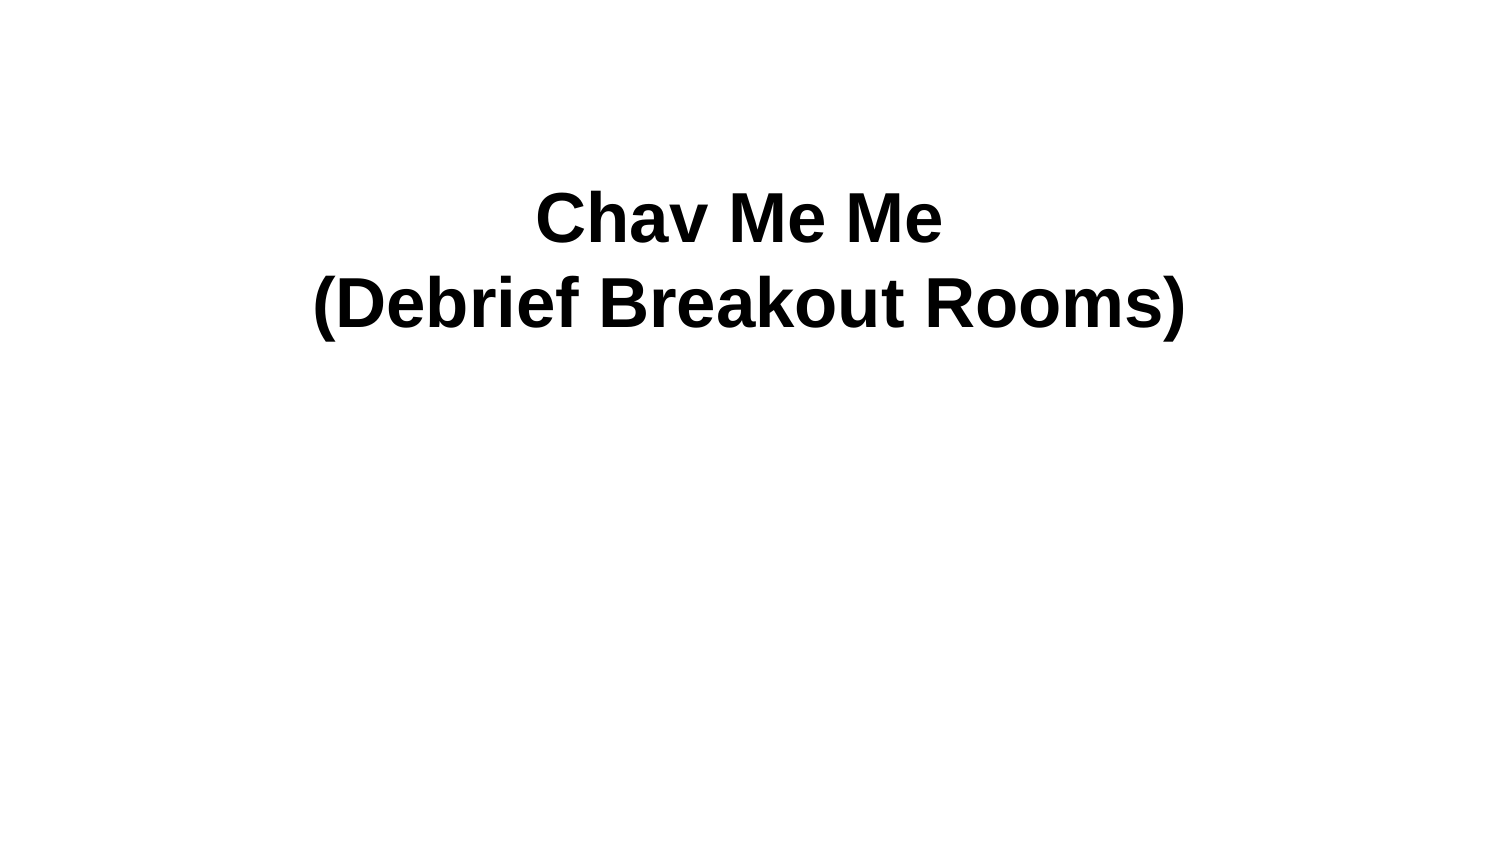

#
Chav Me Me
(Debrief Breakout Rooms)